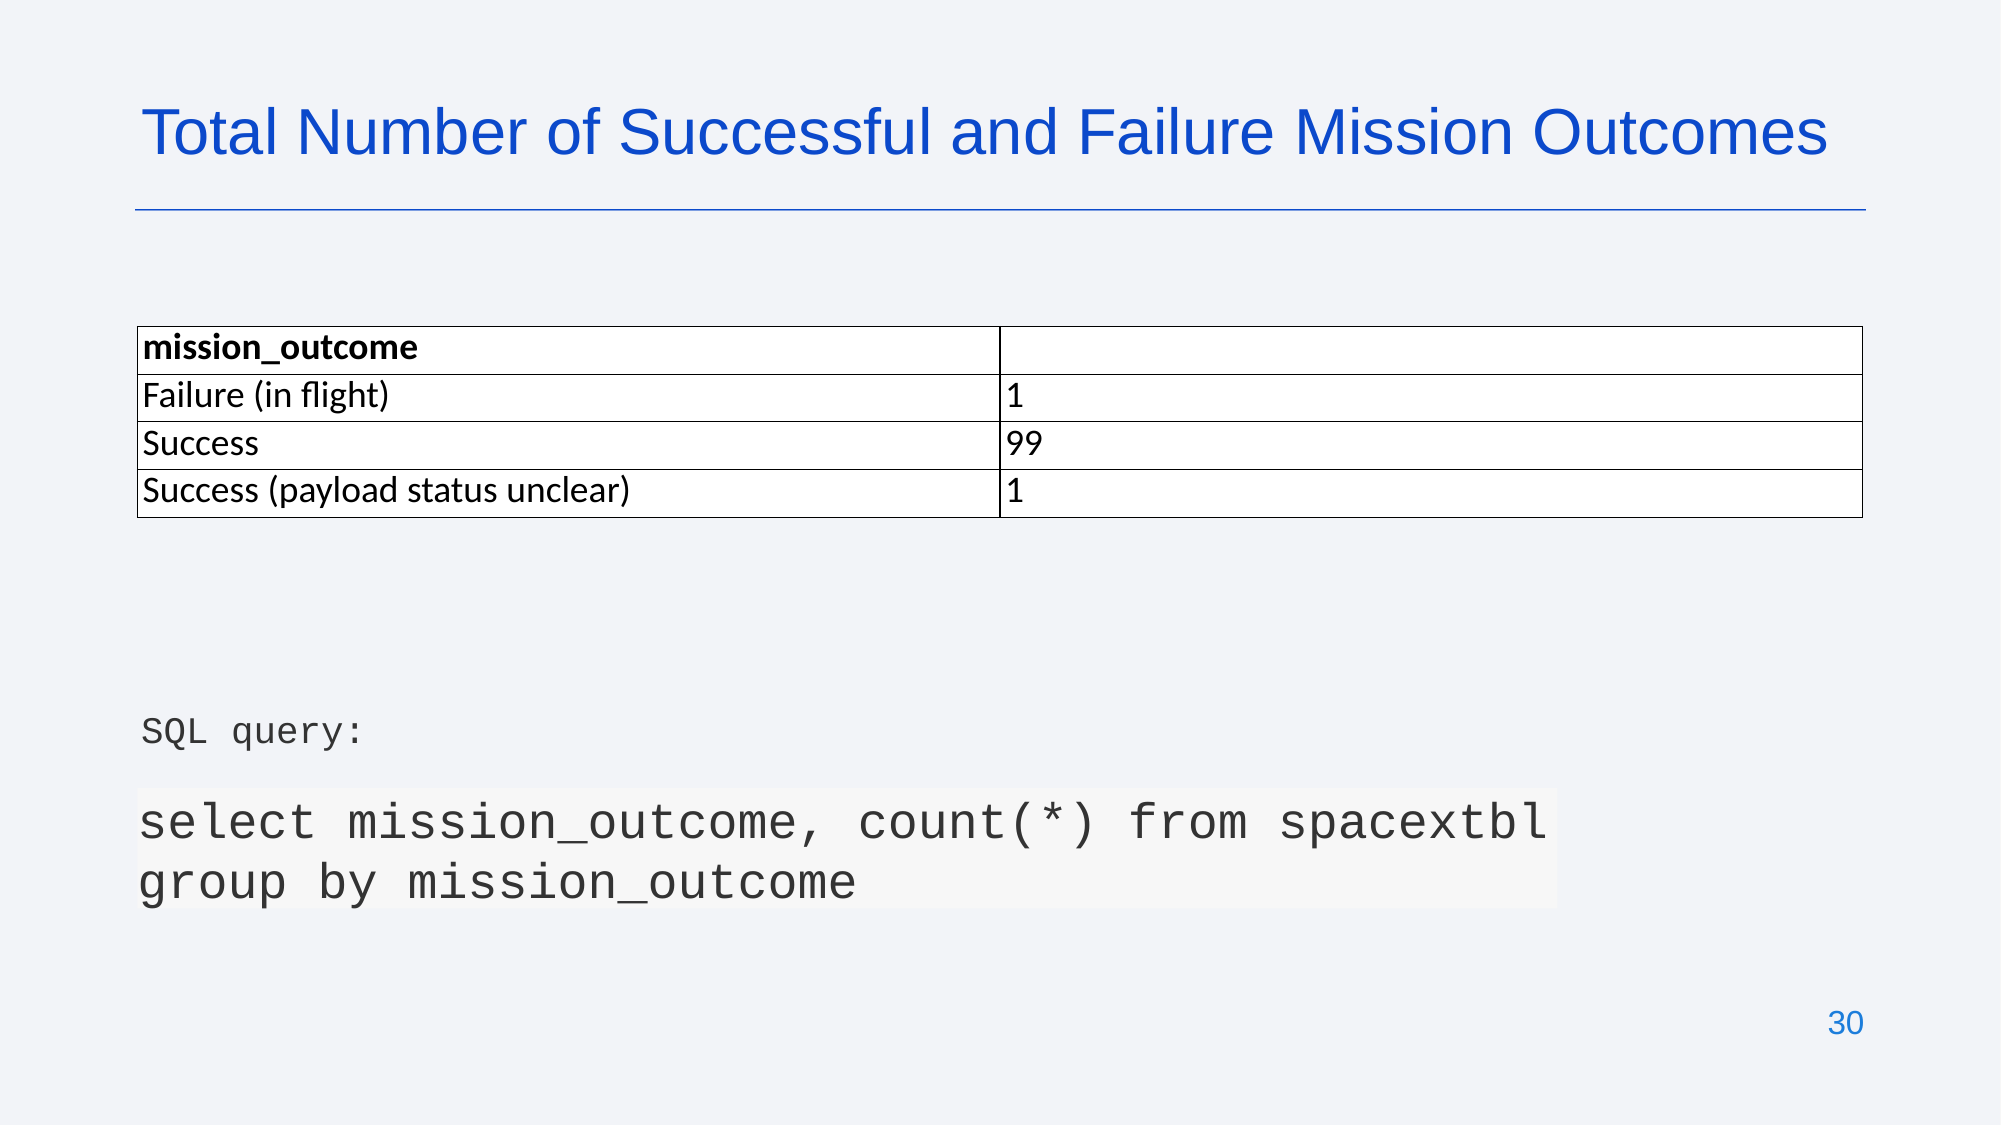

Total Number of Successful and Failure Mission Outcomes
| mission\_outcome |  |
| --- | --- |
| Failure (in flight) | 1 |
| Success | 99 |
| Success (payload status unclear) | 1 |
SQL query:
select mission_outcome, count(*) from spacextbl group by mission_outcome
30